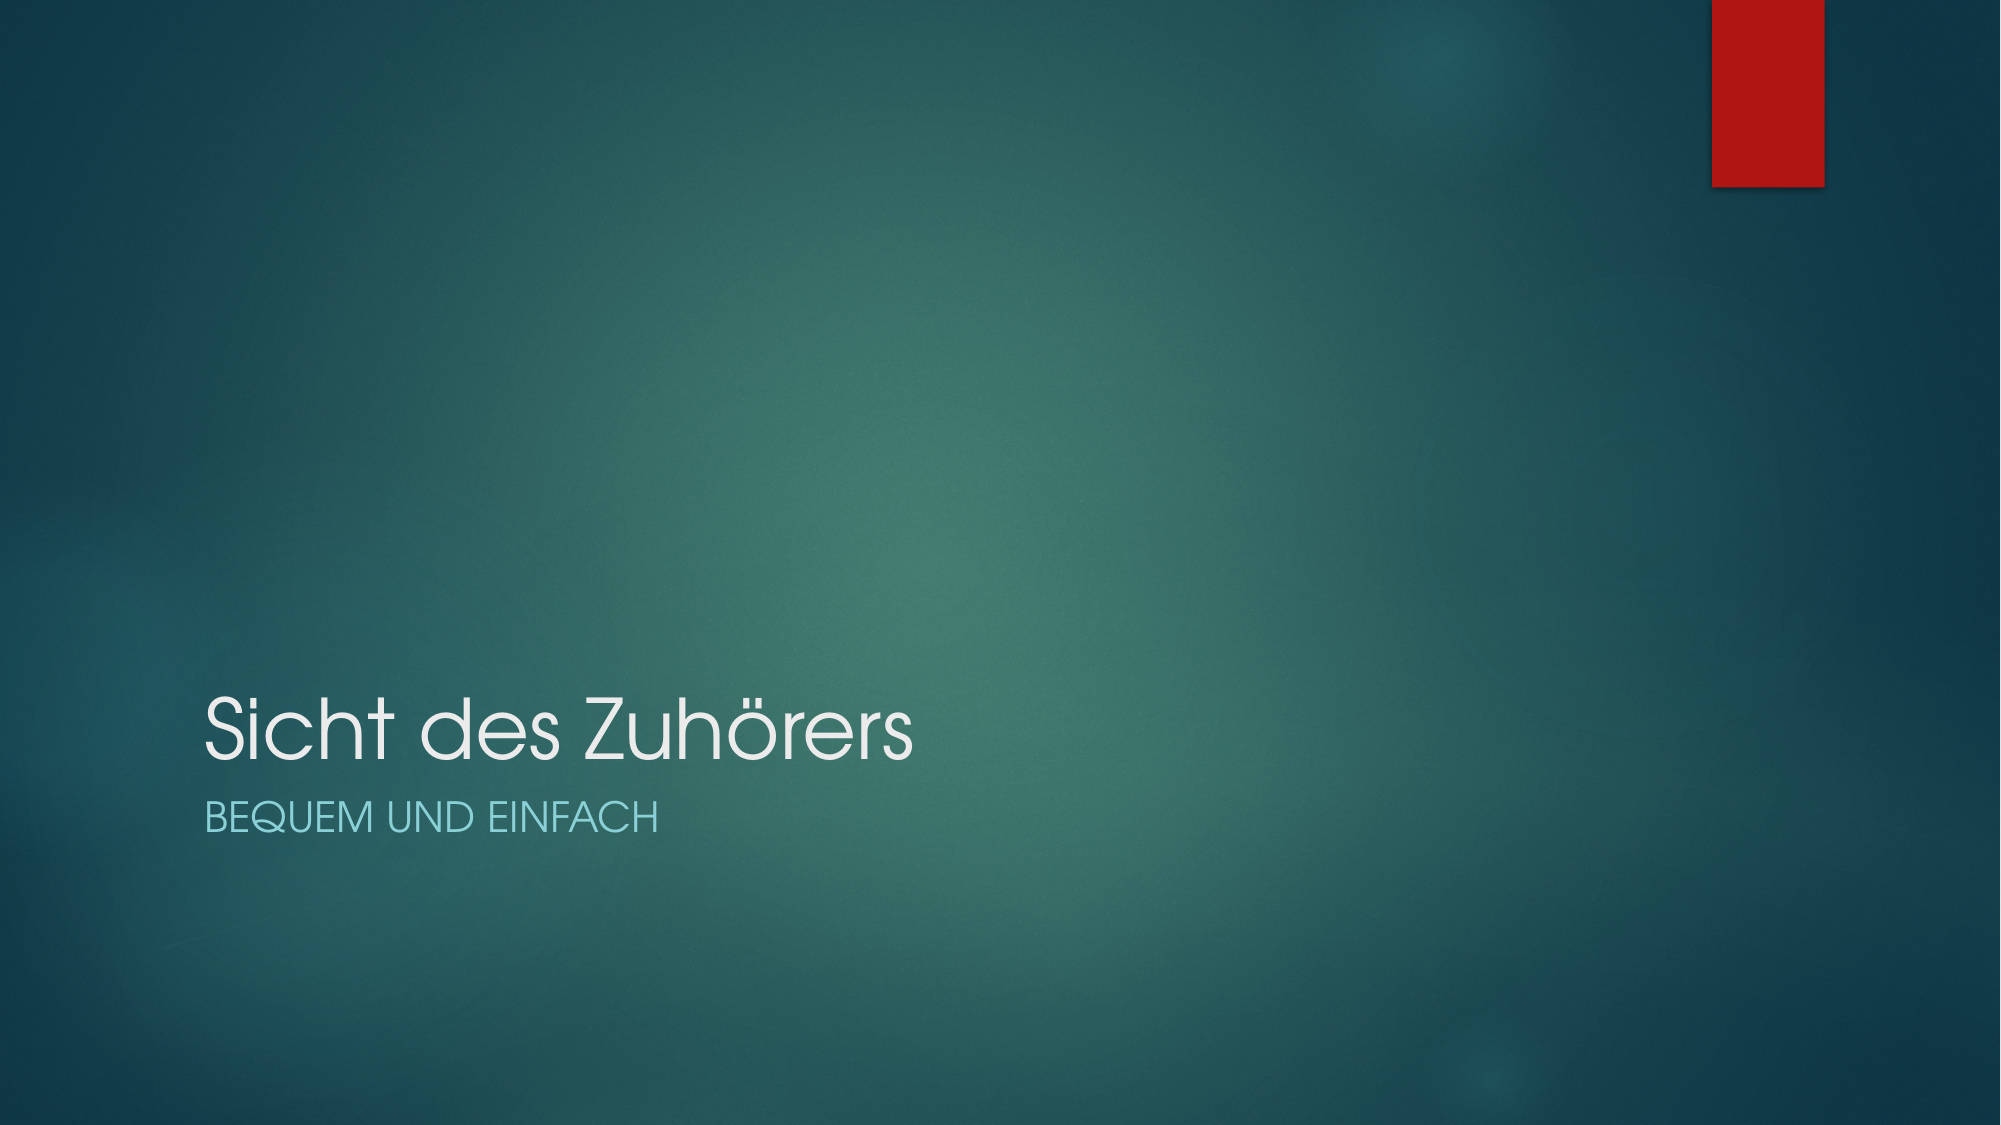

# Sicht des Zuhörers
Bequem und einfach